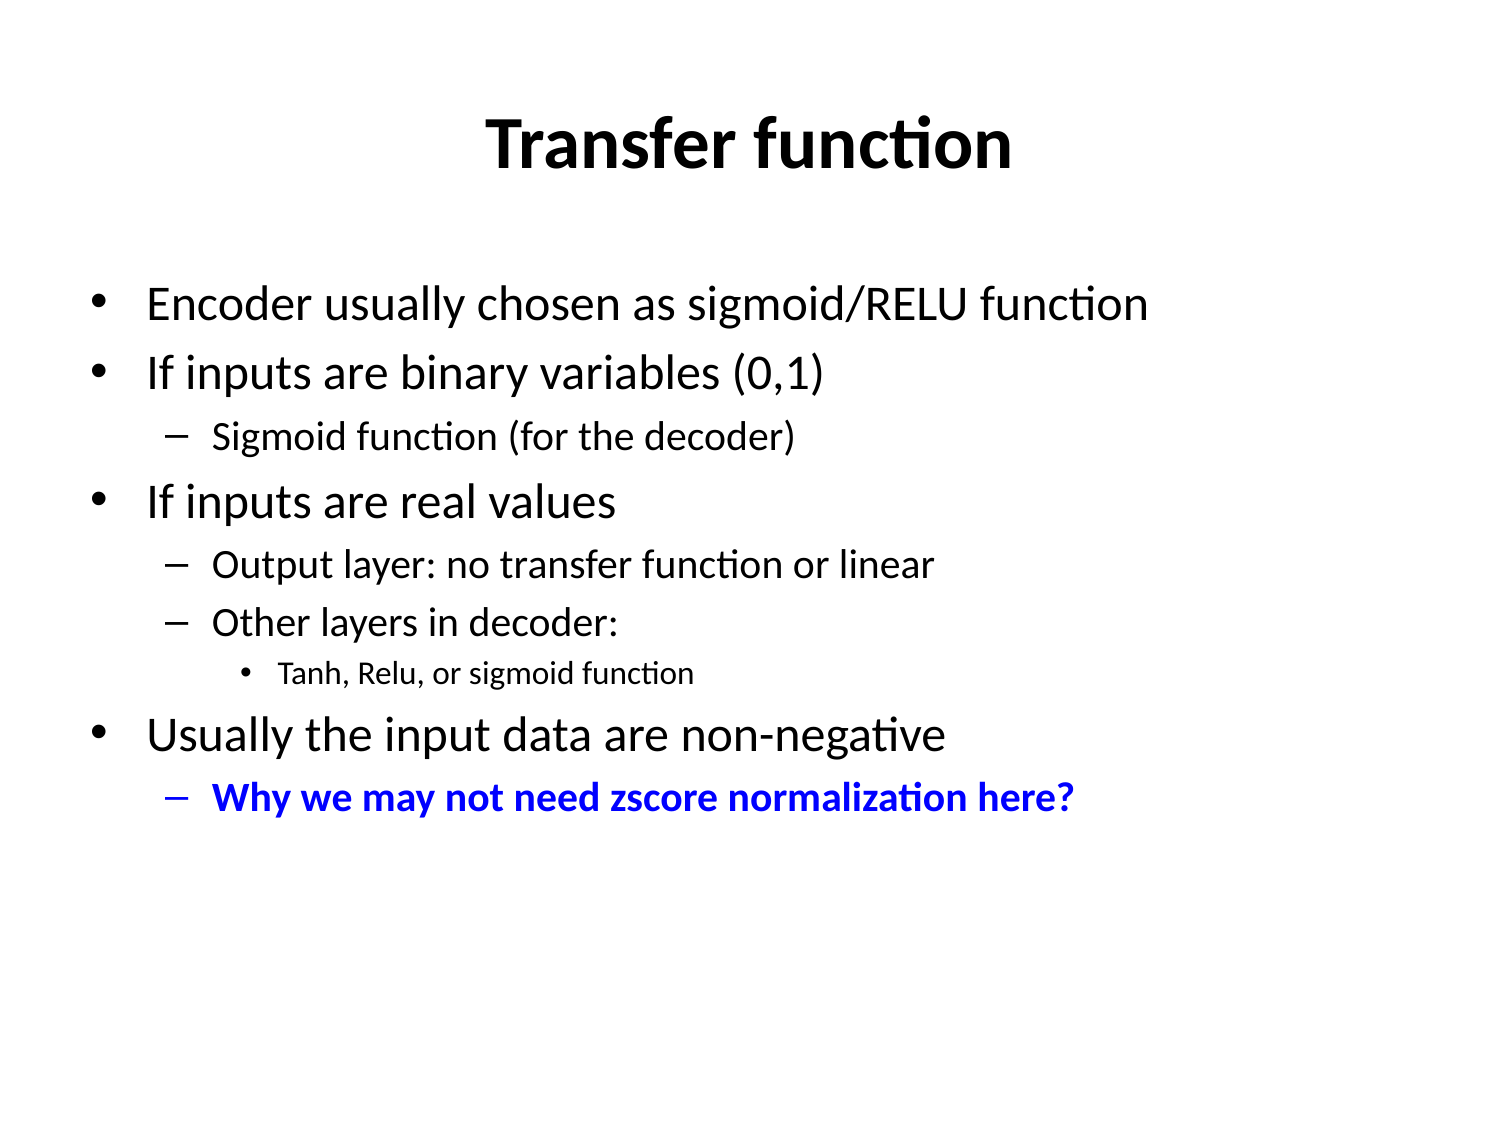

# Transfer function
Encoder usually chosen as sigmoid/RELU function
If inputs are binary variables (0,1)
Sigmoid function (for the decoder)
If inputs are real values
Output layer: no transfer function or linear
Other layers in decoder:
Tanh, Relu, or sigmoid function
Usually the input data are non-negative
Why we may not need zscore normalization here?